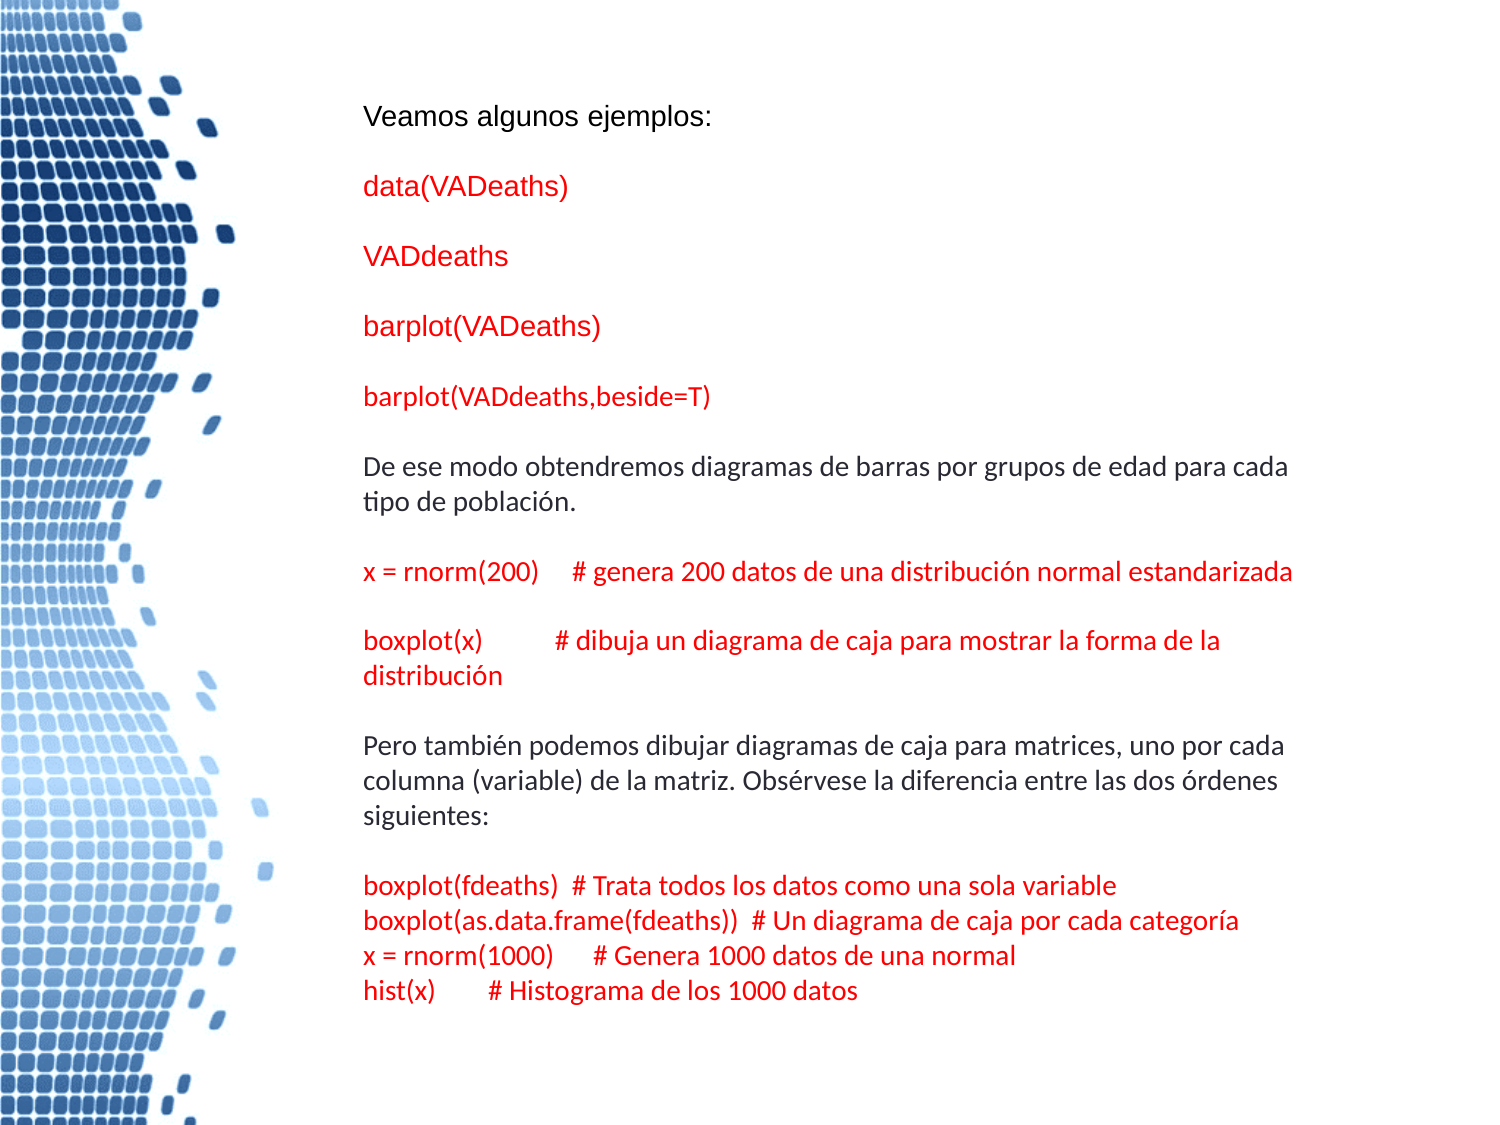

Veamos algunos ejemplos:

data(VADeaths)
VADdeaths
barplot(VADeaths)

barplot(VADdeaths,beside=T)

De ese modo obtendremos diagramas de barras por grupos de edad para cada tipo de población.

x = rnorm(200)     # genera 200 datos de una distribución normal estandarizada
boxplot(x)           # dibuja un diagrama de caja para mostrar la forma de la distribución

Pero también podemos dibujar diagramas de caja para matrices, uno por cada columna (variable) de la matriz. Obsérvese la diferencia entre las dos órdenes siguientes:

boxplot(fdeaths)  # Trata todos los datos como una sola variable
boxplot(as.data.frame(fdeaths))  # Un diagrama de caja por cada categoría
x = rnorm(1000)      # Genera 1000 datos de una normal
hist(x)        # Histograma de los 1000 datos